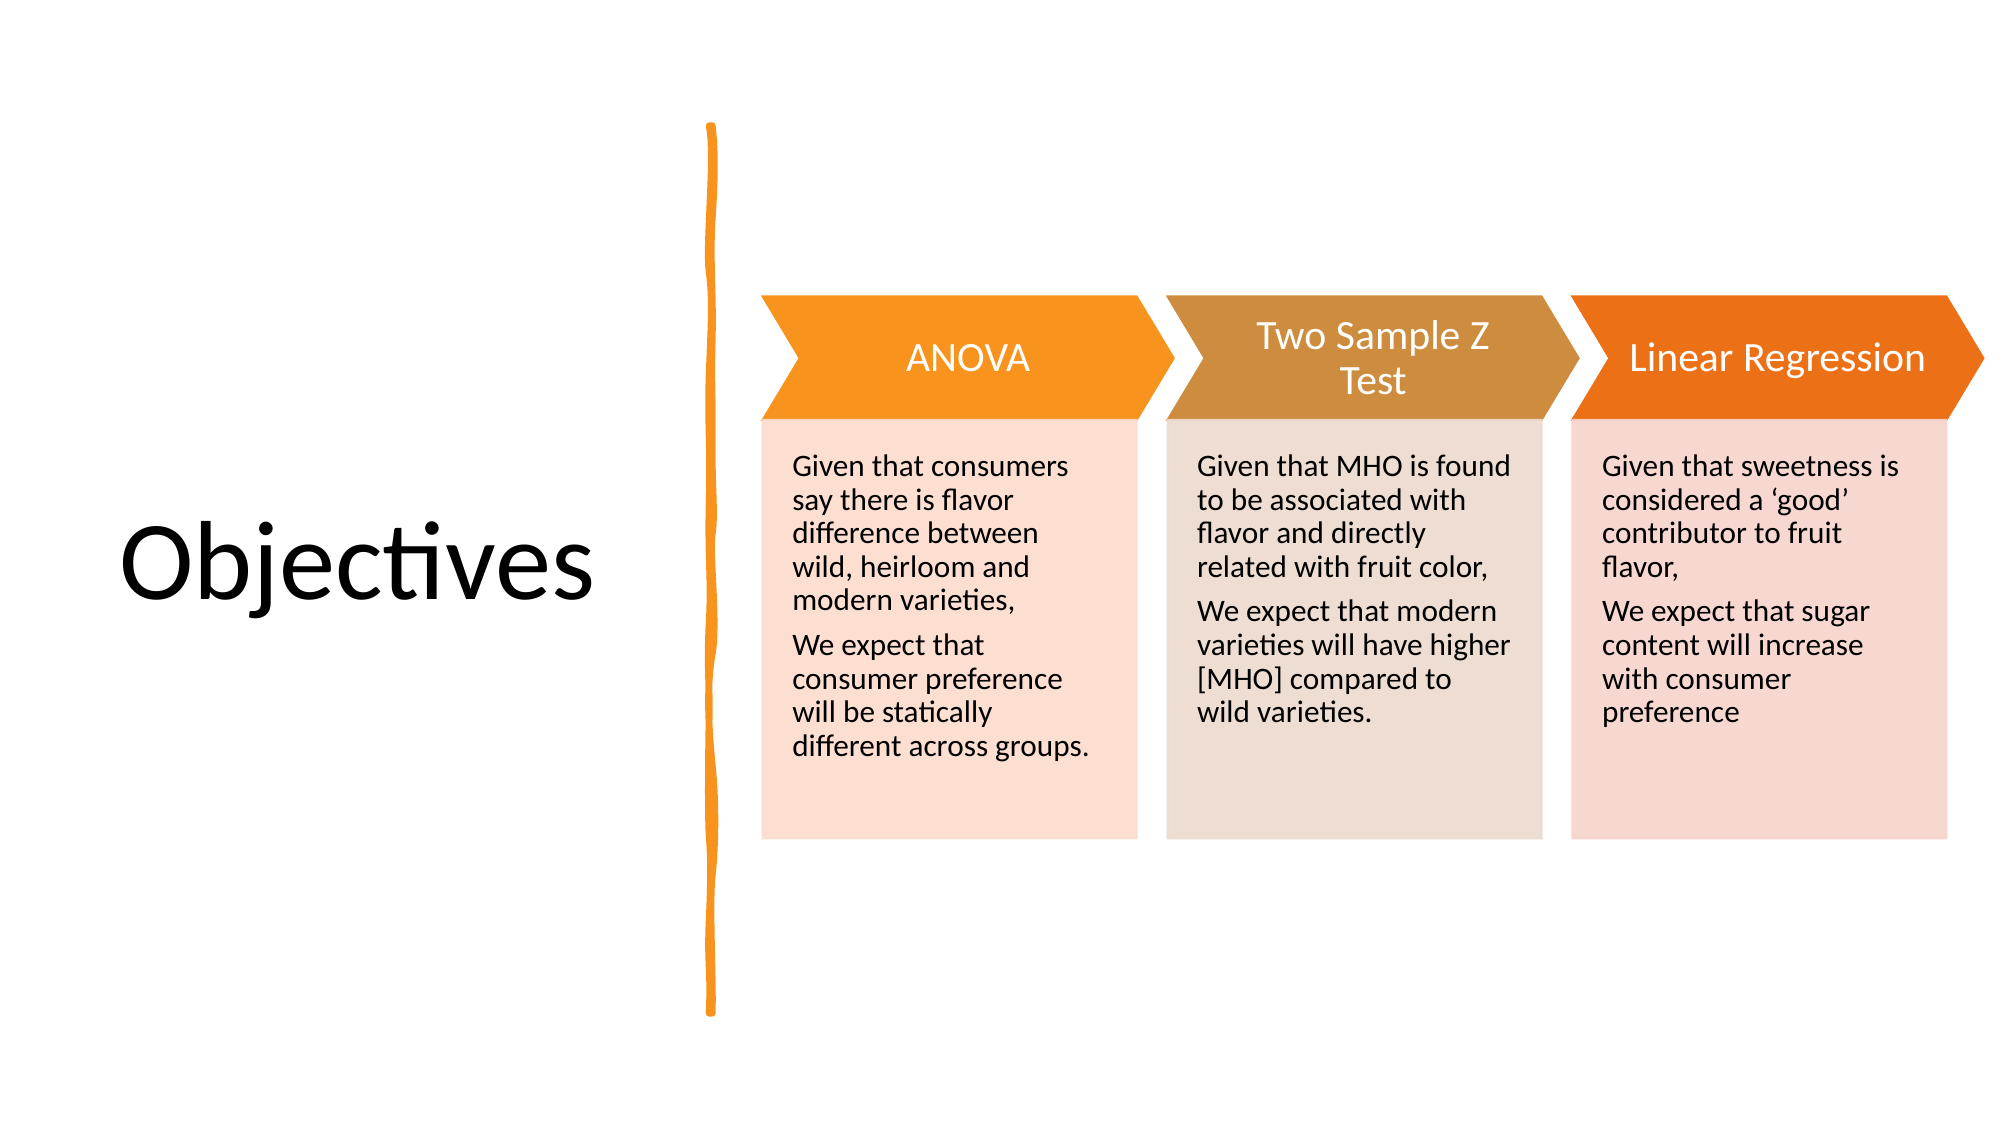

# Objectives
ANOVA
Given that consumers say there is flavor difference between wild, heirloom and modern varieties,
We expect that consumer preference will be statically different across groups.
Two Sample Z Test
Given that MHO is found to be associated with flavor and directly related with fruit color,
We expect that modern varieties will have higher [MHO] compared to wild varieties.
Linear Regression
Given that sweetness is considered a ‘good’ contributor to fruit flavor,
We expect that sugar content will increase with consumer preference